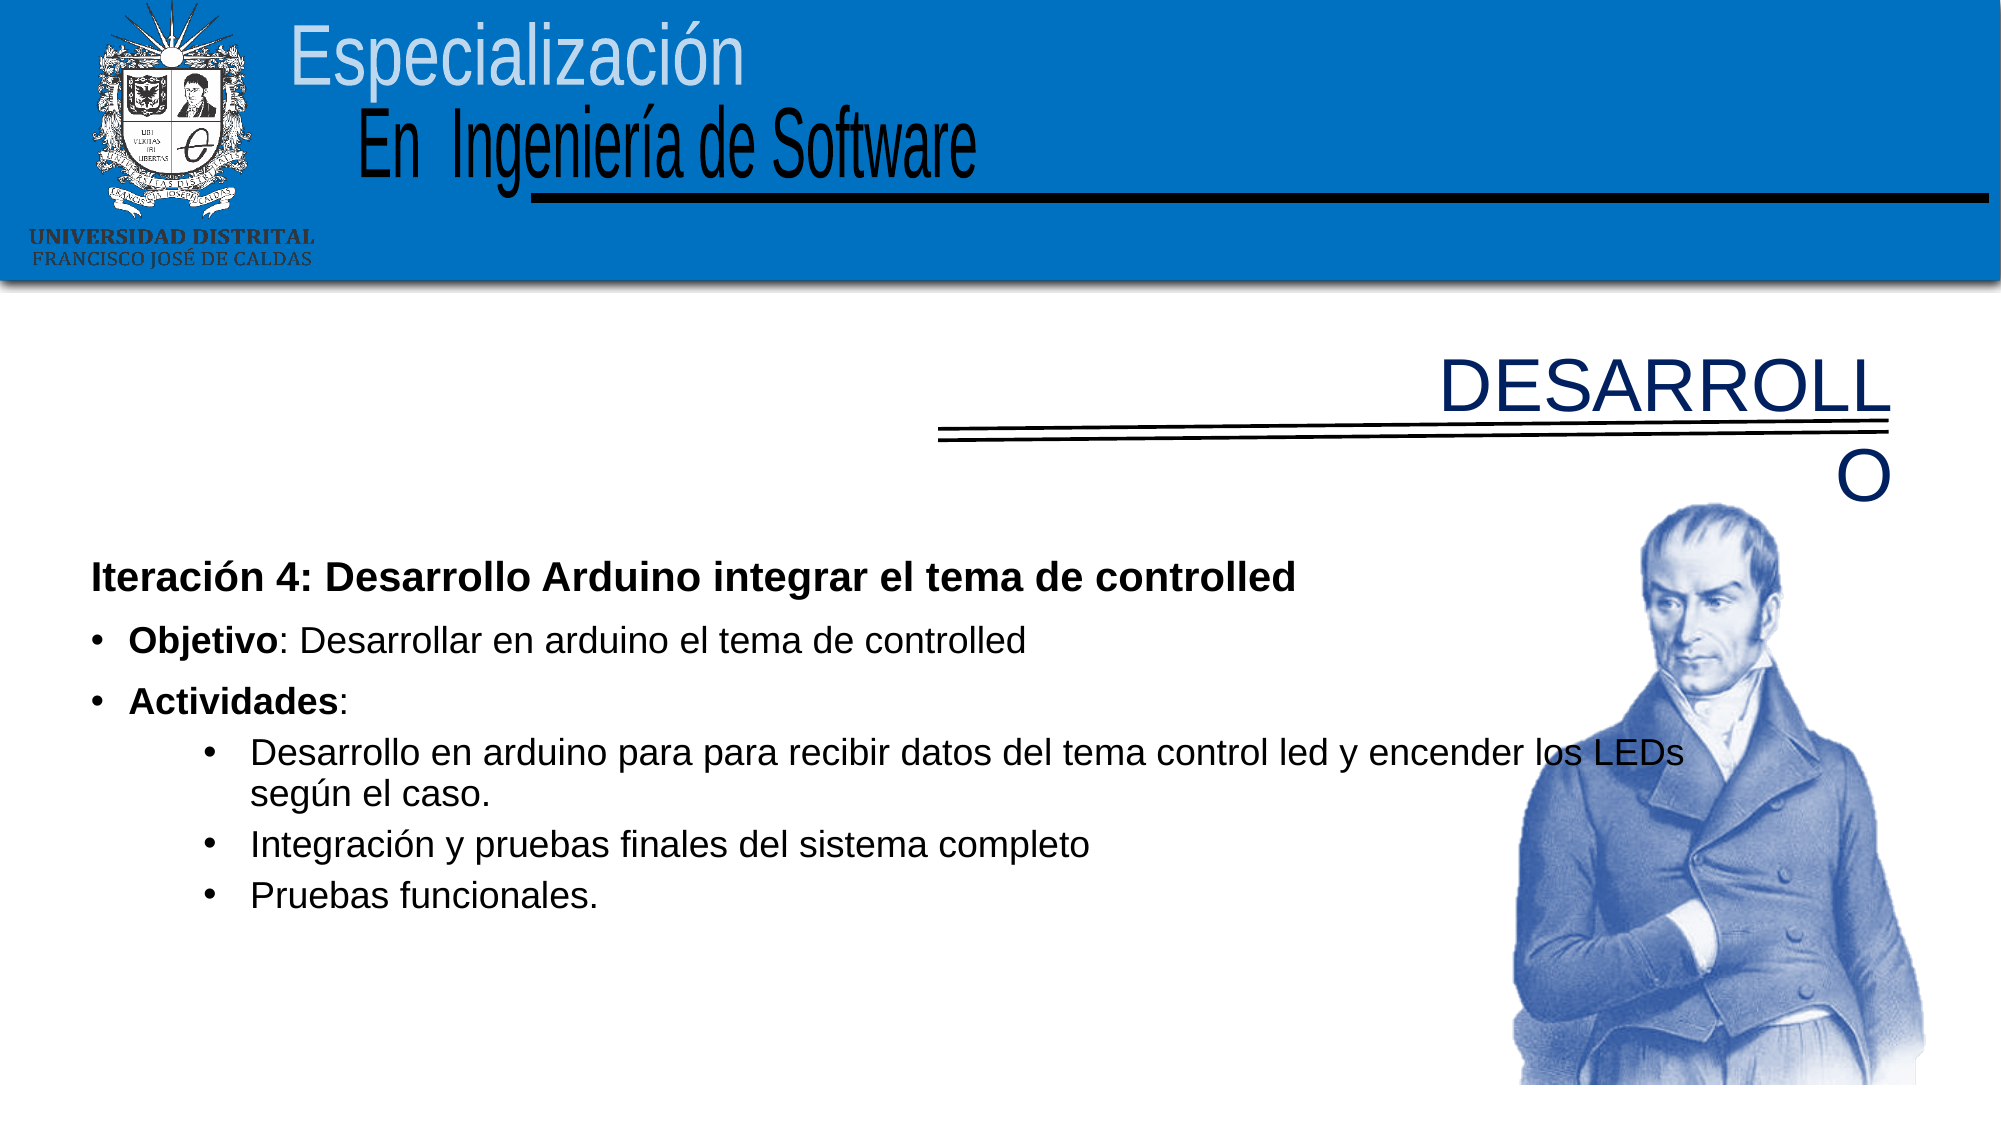

DESARROLLO

Iteración 4: Desarrollo Arduino integrar el tema de controlled
Objetivo: Desarrollar en arduino el tema de controlled
Actividades:
Desarrollo en arduino para para recibir datos del tema control led y encender los LEDs según el caso.
Integración y pruebas finales del sistema completo
Pruebas funcionales.